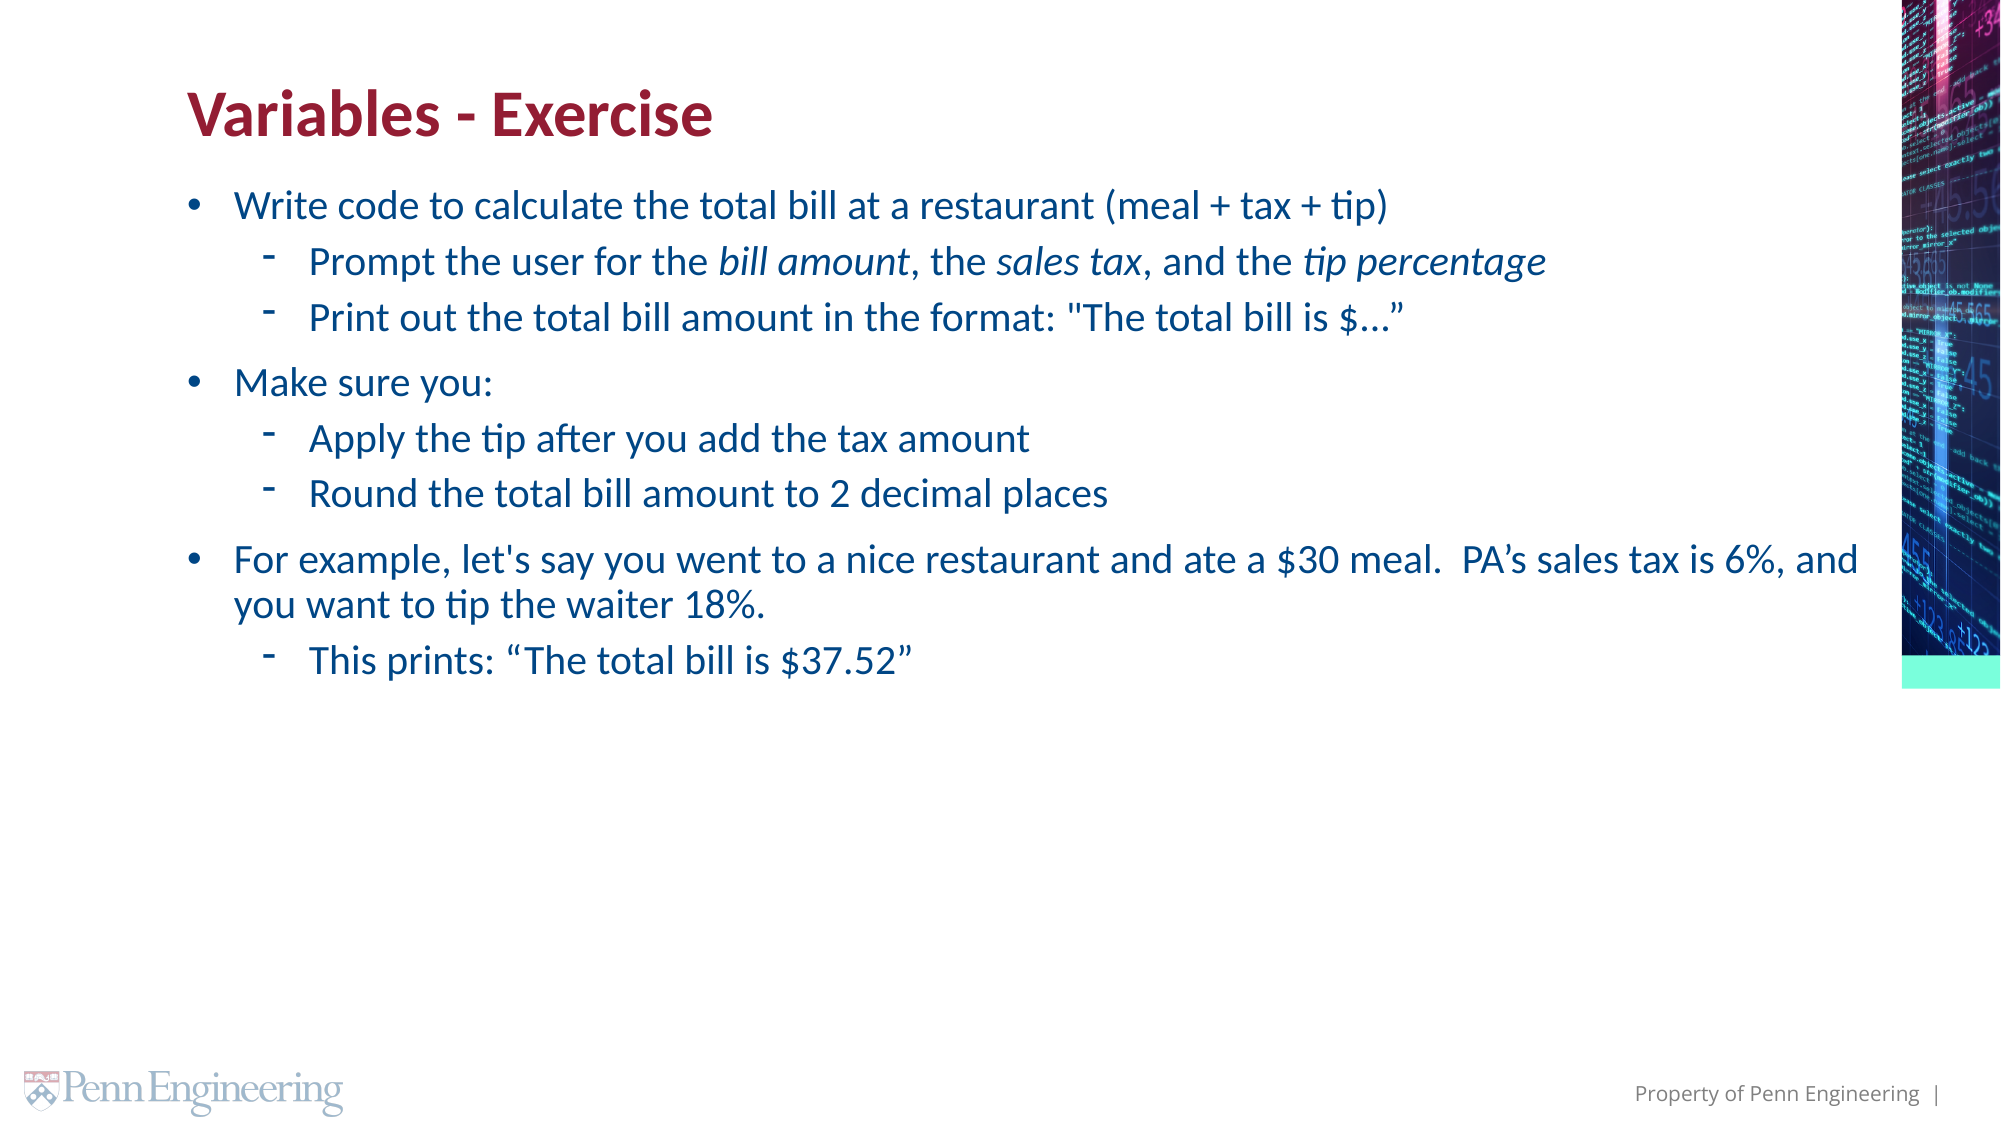

# Variables - Exercise
Write code to calculate the total bill at a restaurant (meal + tax + tip)
Prompt the user for the bill amount, the sales tax, and the tip percentage
Print out the total bill amount in the format: "The total bill is $...”
Make sure you:
Apply the tip after you add the tax amount
Round the total bill amount to 2 decimal places
For example, let's say you went to a nice restaurant and ate a $30 meal.  PA’s sales tax is 6%, and you want to tip the waiter 18%.
This prints: “The total bill is $37.52”